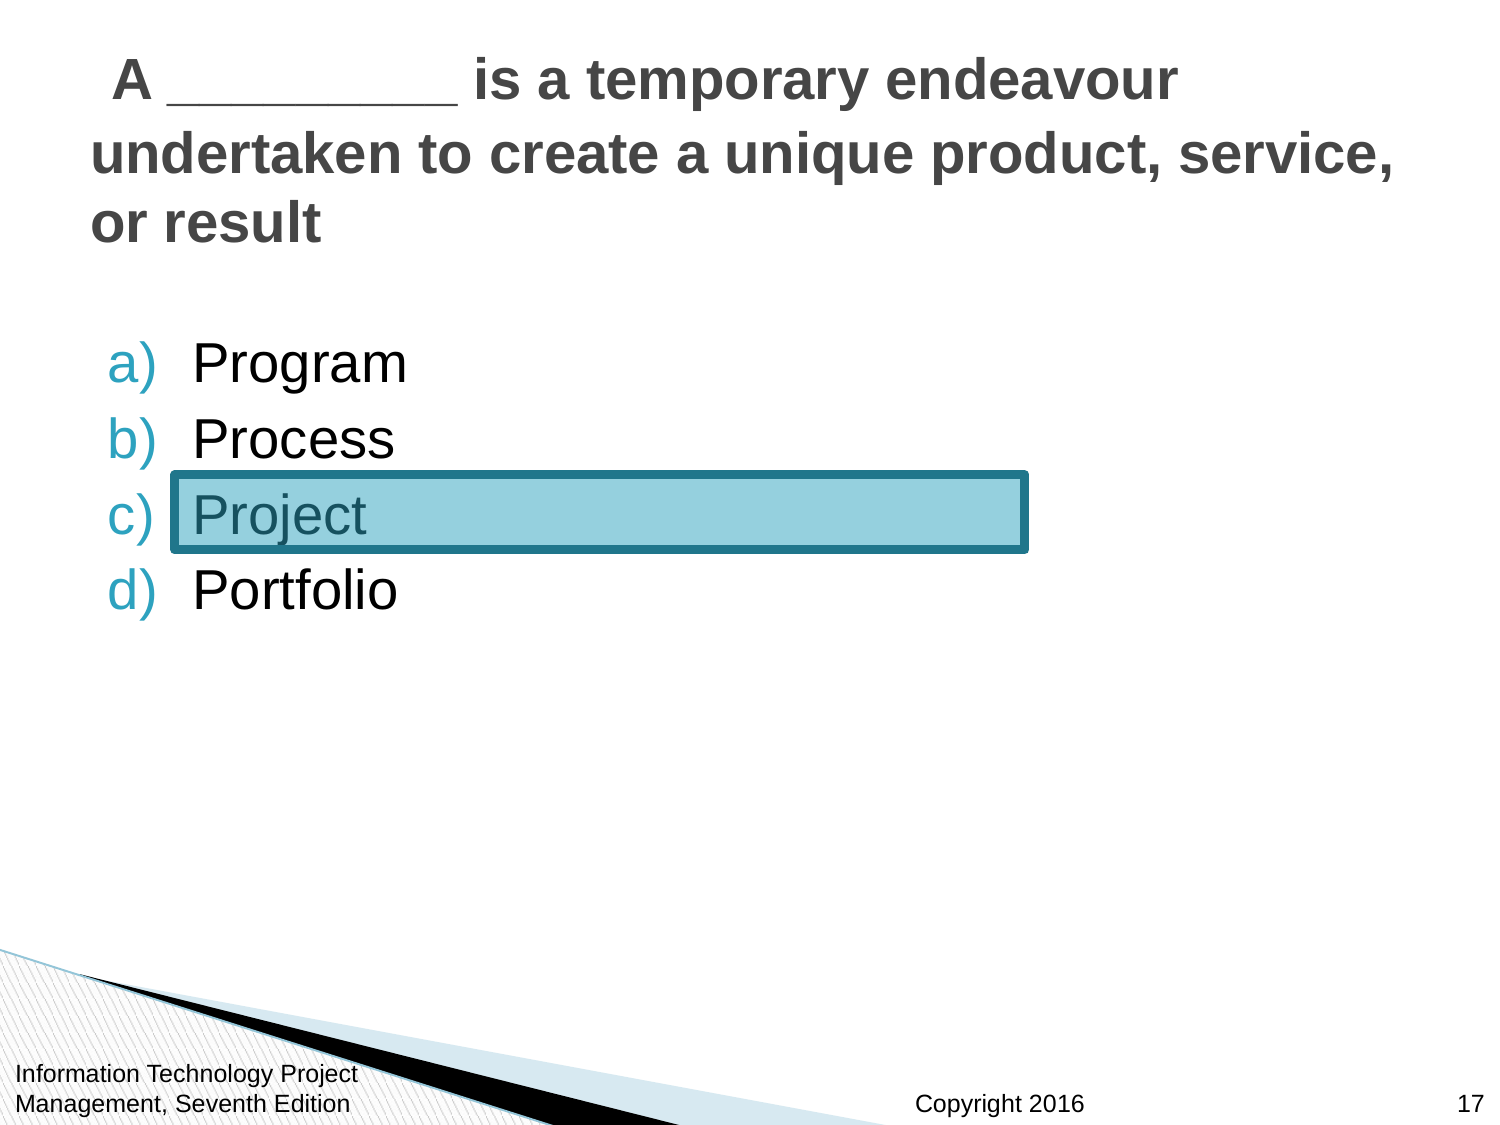

# A _________ is a temporary endeavour undertaken to create a unique product, service, or result

Program
Process
Project
Portfolio

Information Technology Project Management, Seventh Edition
17